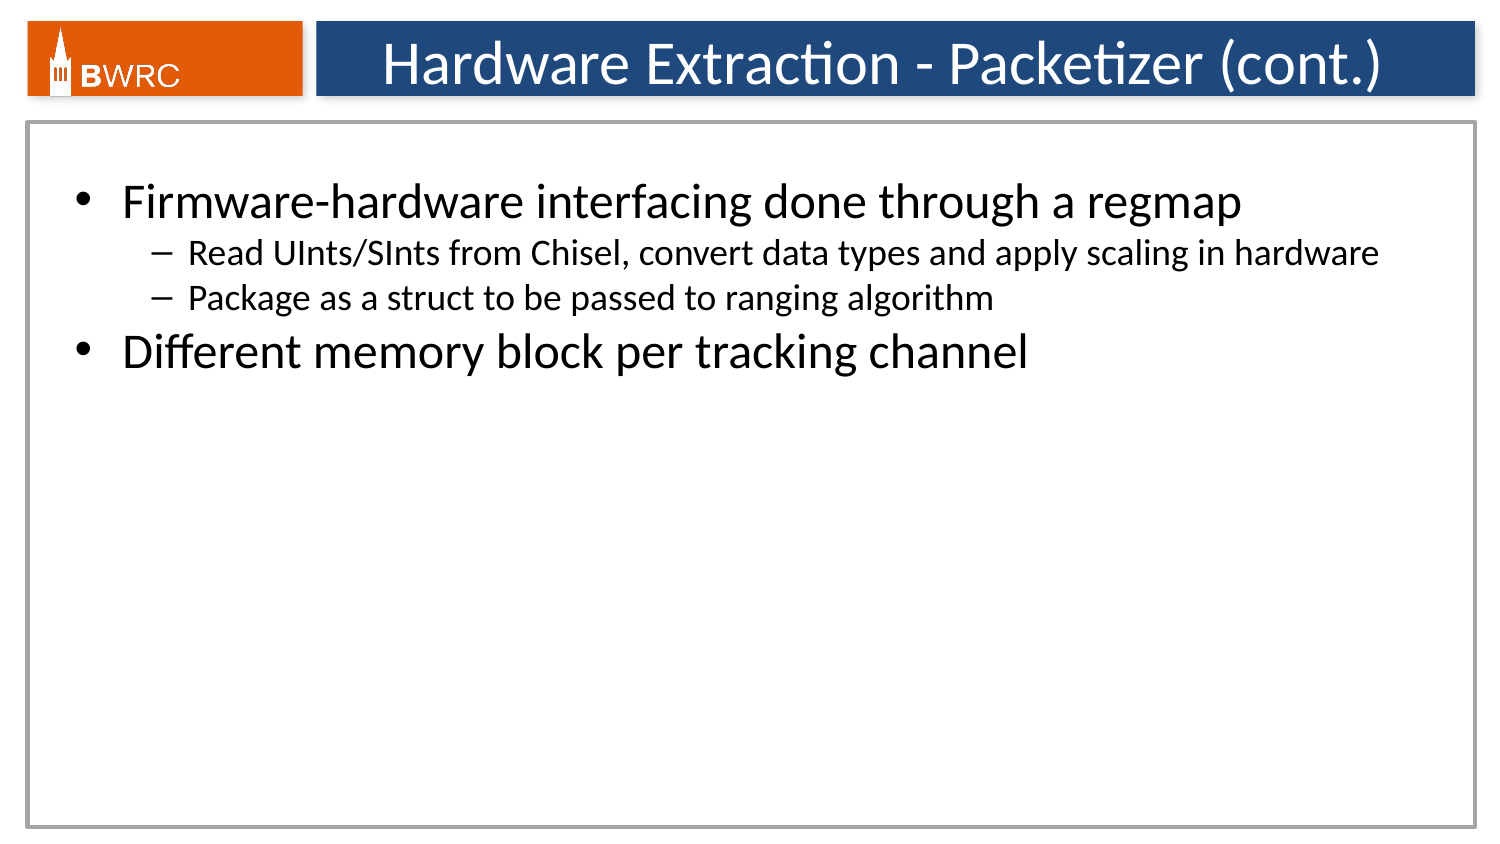

# Hardware Extraction - Packetizer (cont.)
Firmware-hardware interfacing done through a regmap
Read UInts/SInts from Chisel, convert data types and apply scaling in hardware
Package as a struct to be passed to ranging algorithm
Different memory block per tracking channel